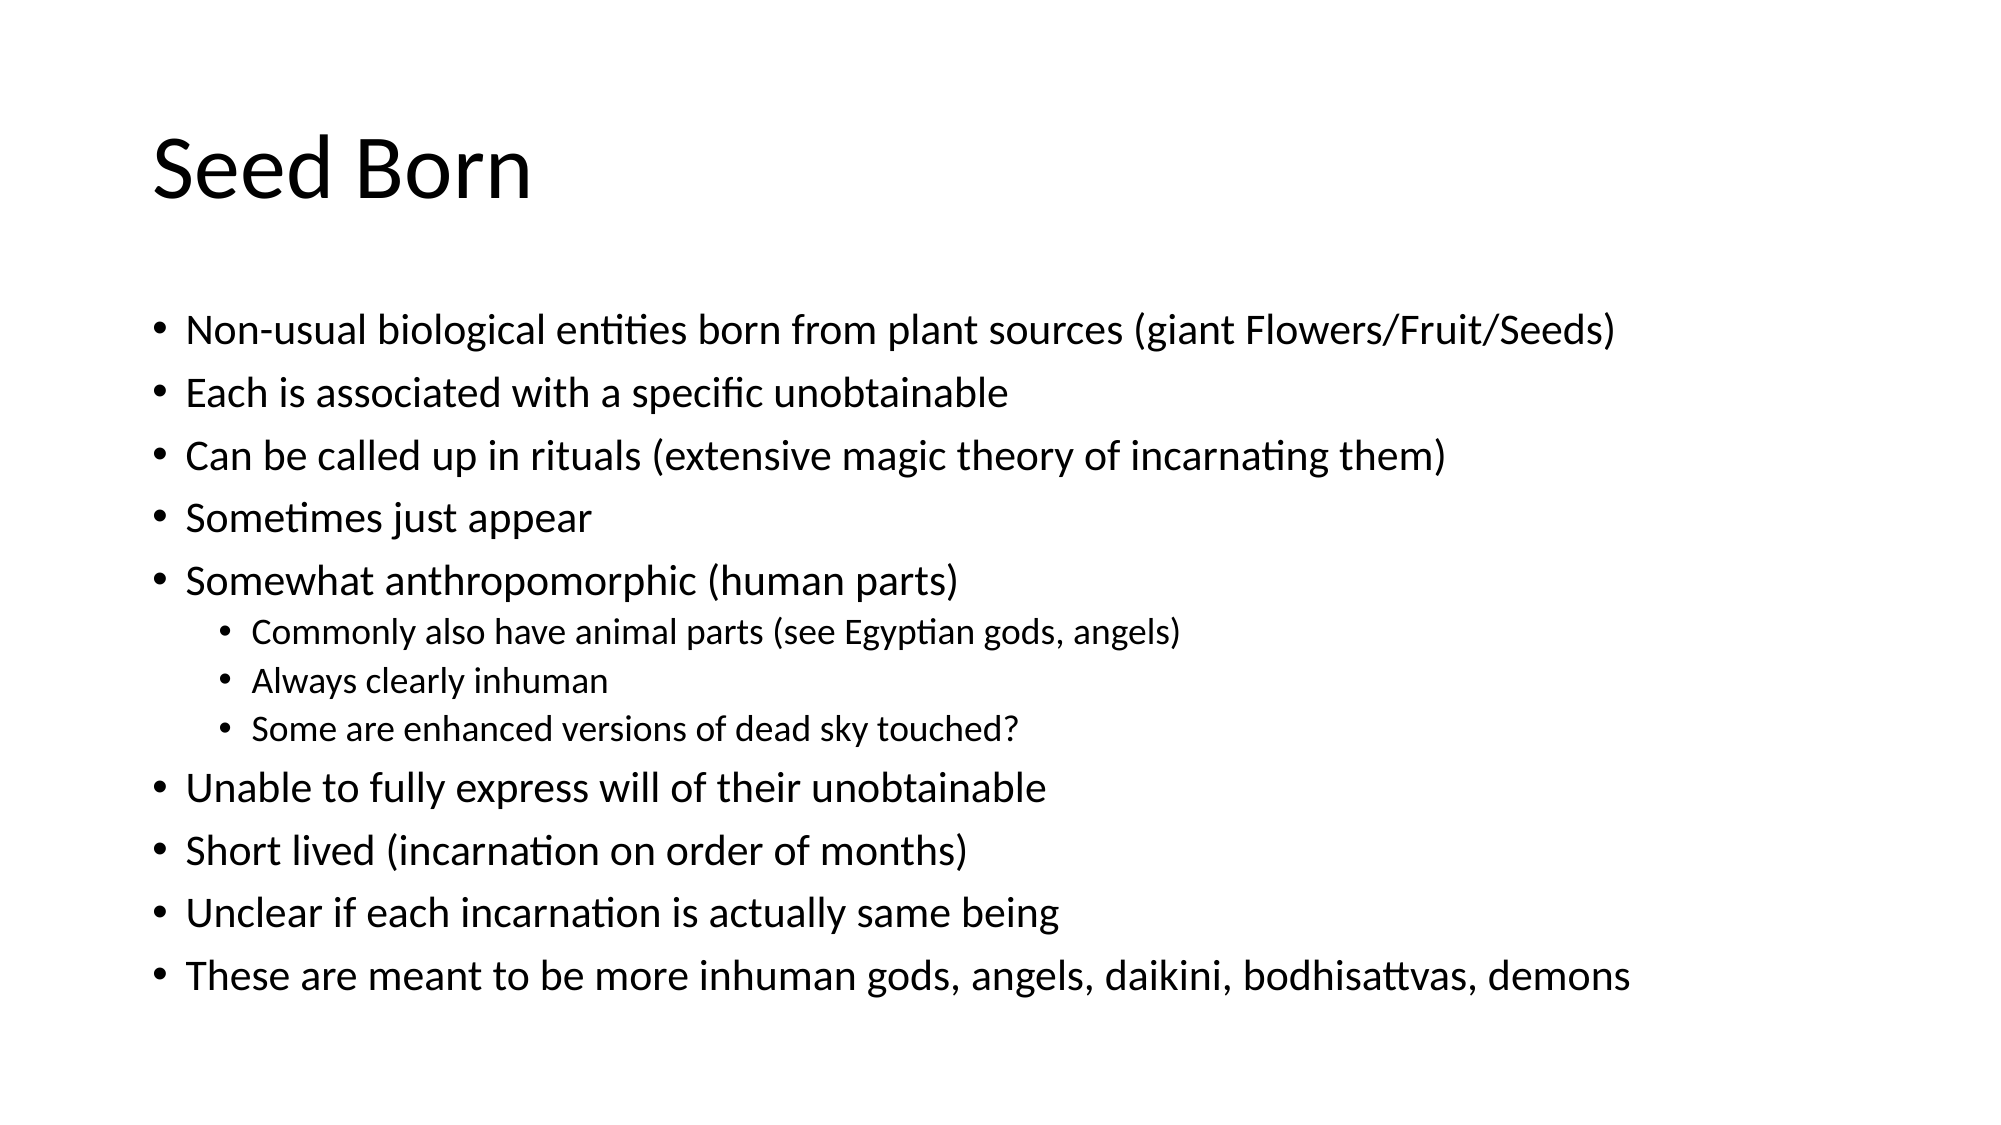

# Seed Born
Non-usual biological entities born from plant sources (giant Flowers/Fruit/Seeds)
Each is associated with a specific unobtainable
Can be called up in rituals (extensive magic theory of incarnating them)
Sometimes just appear
Somewhat anthropomorphic (human parts)
Commonly also have animal parts (see Egyptian gods, angels)
Always clearly inhuman
Some are enhanced versions of dead sky touched?
Unable to fully express will of their unobtainable
Short lived (incarnation on order of months)
Unclear if each incarnation is actually same being
These are meant to be more inhuman gods, angels, daikini, bodhisattvas, demons